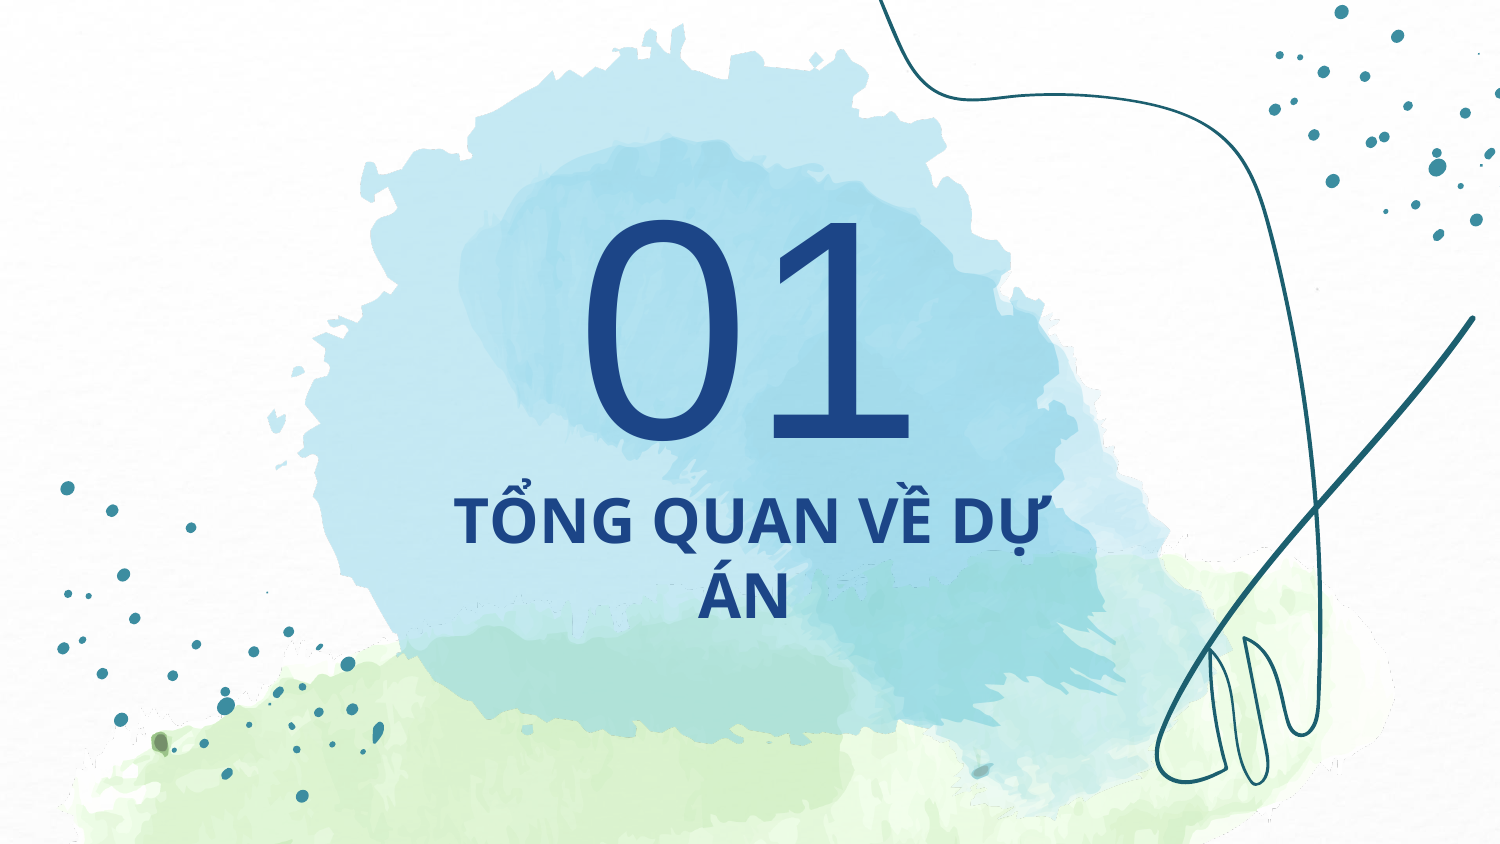

01
# TỔNG QUAN VỀ DỰ ÁN